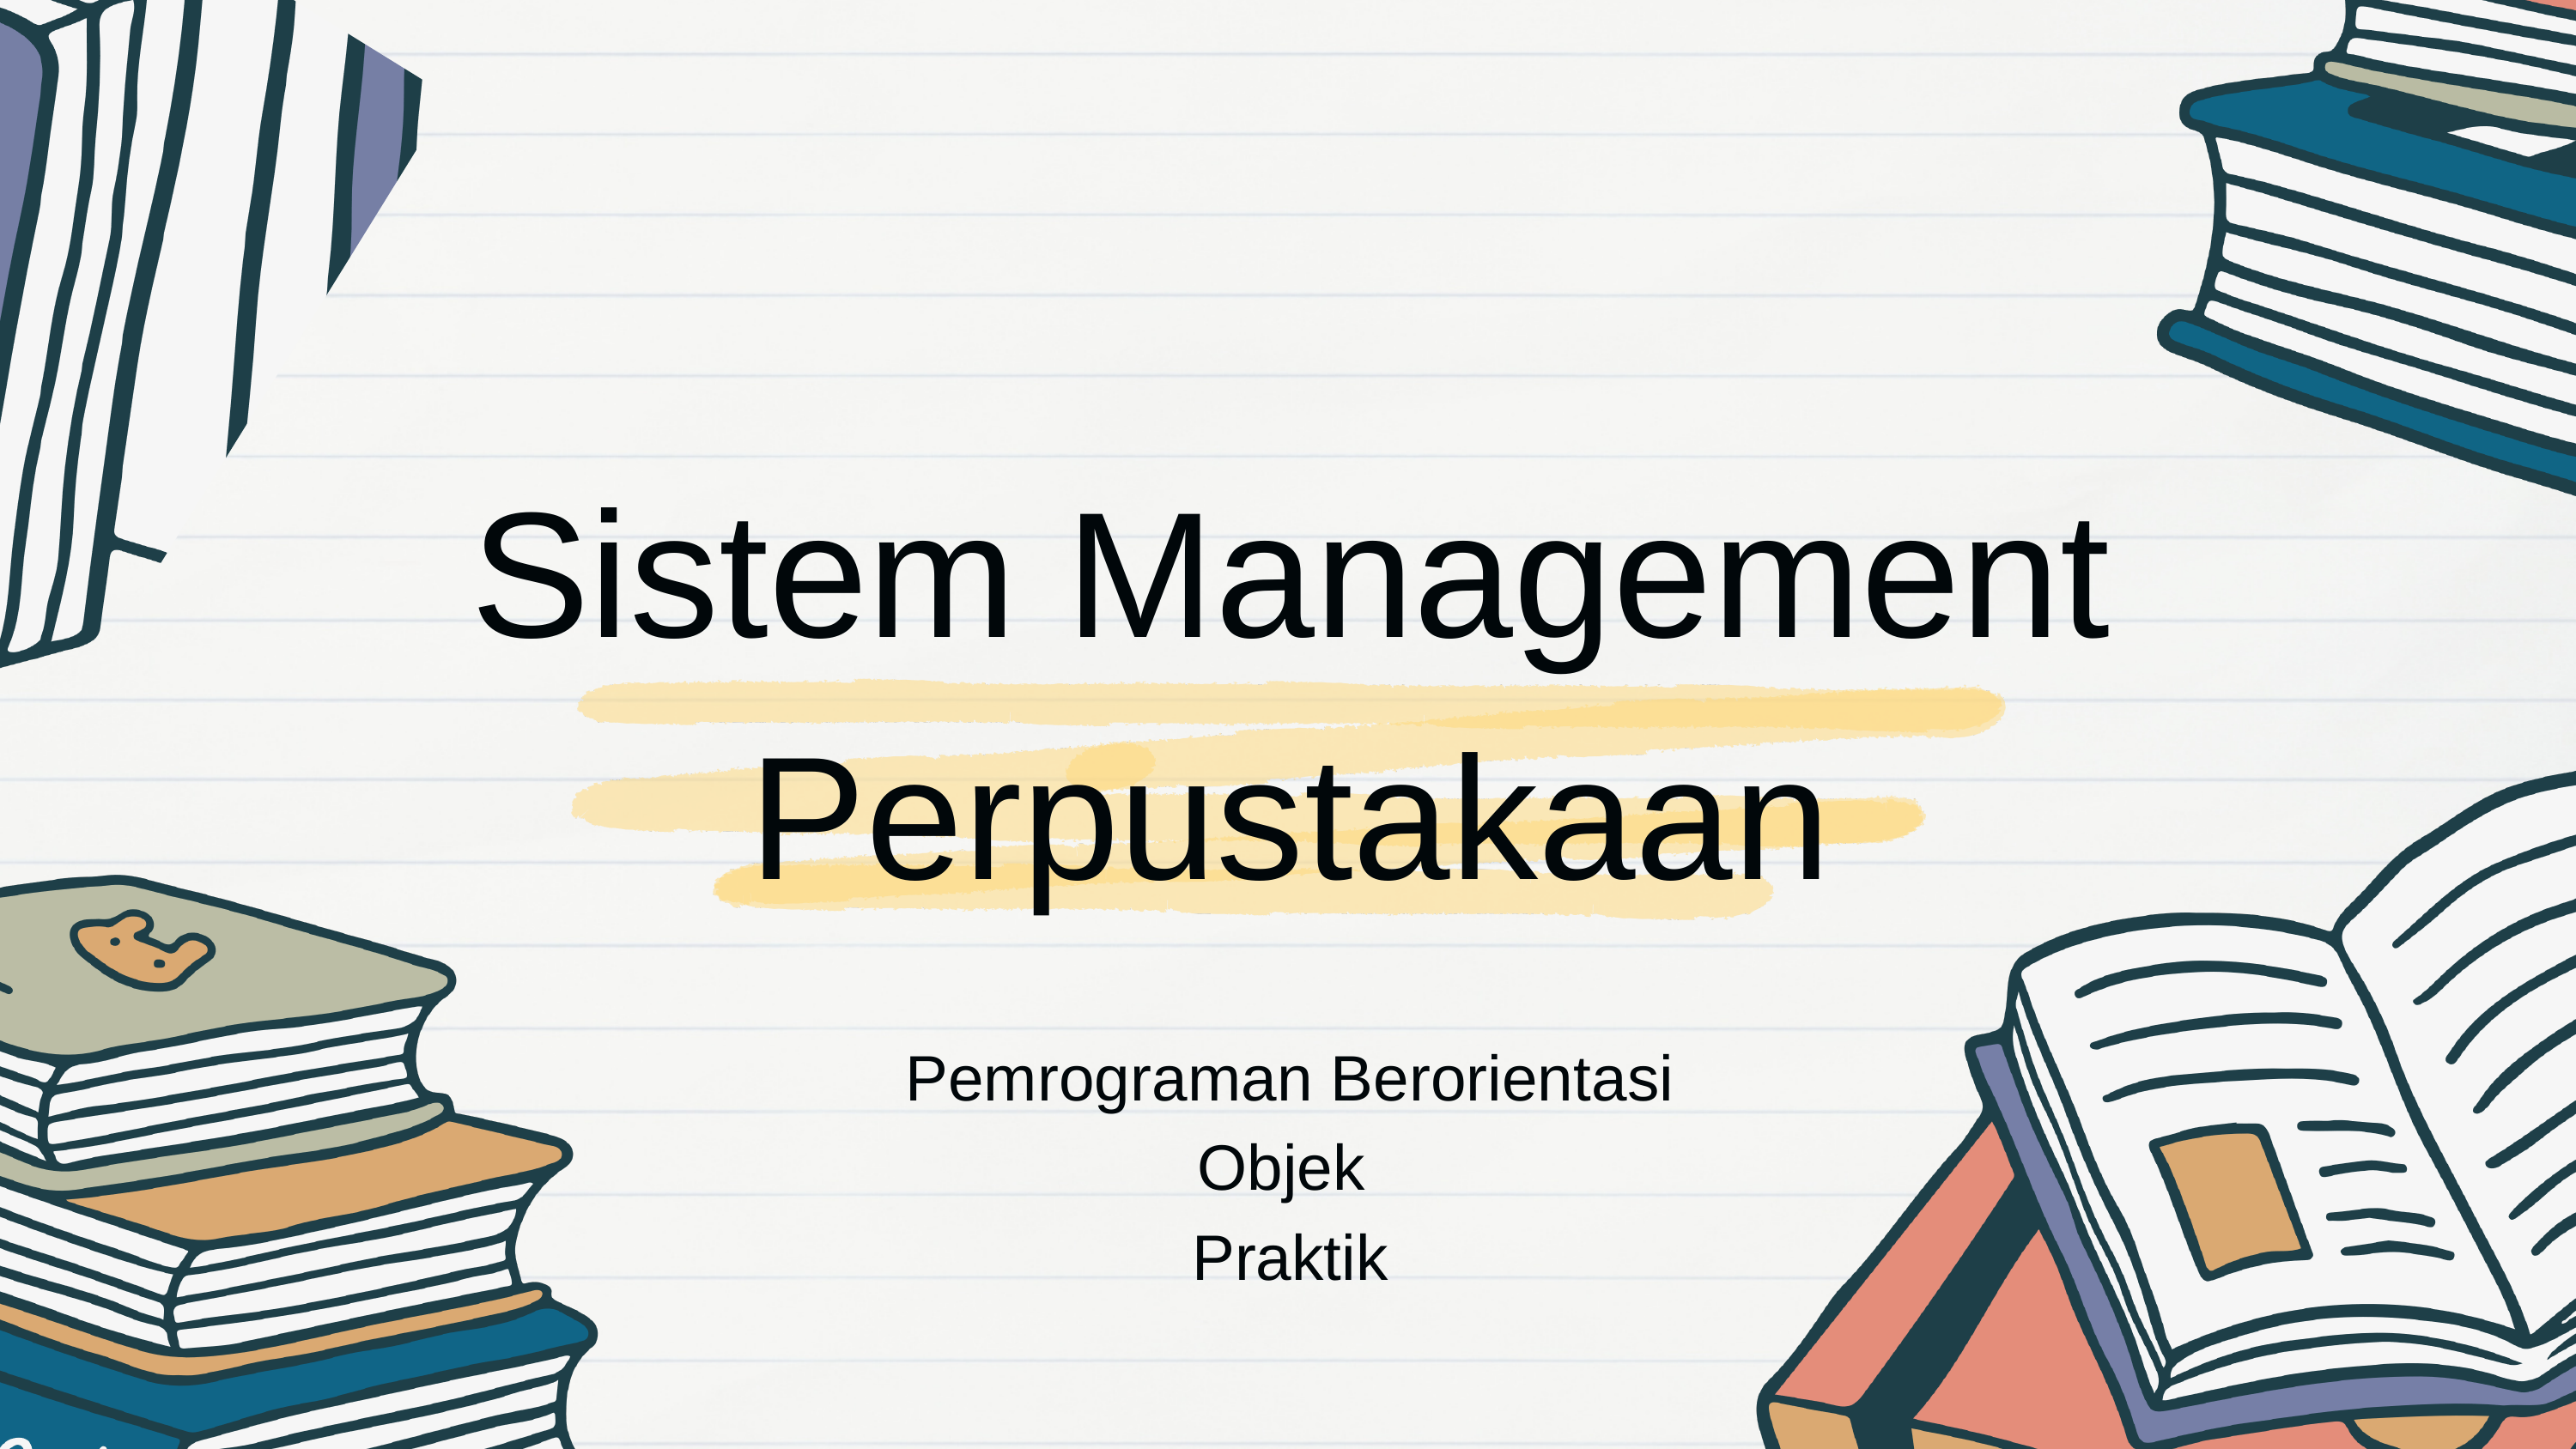

Sistem Management
Perpustakaan

Pemrograman Berorientasi Objek
Praktik